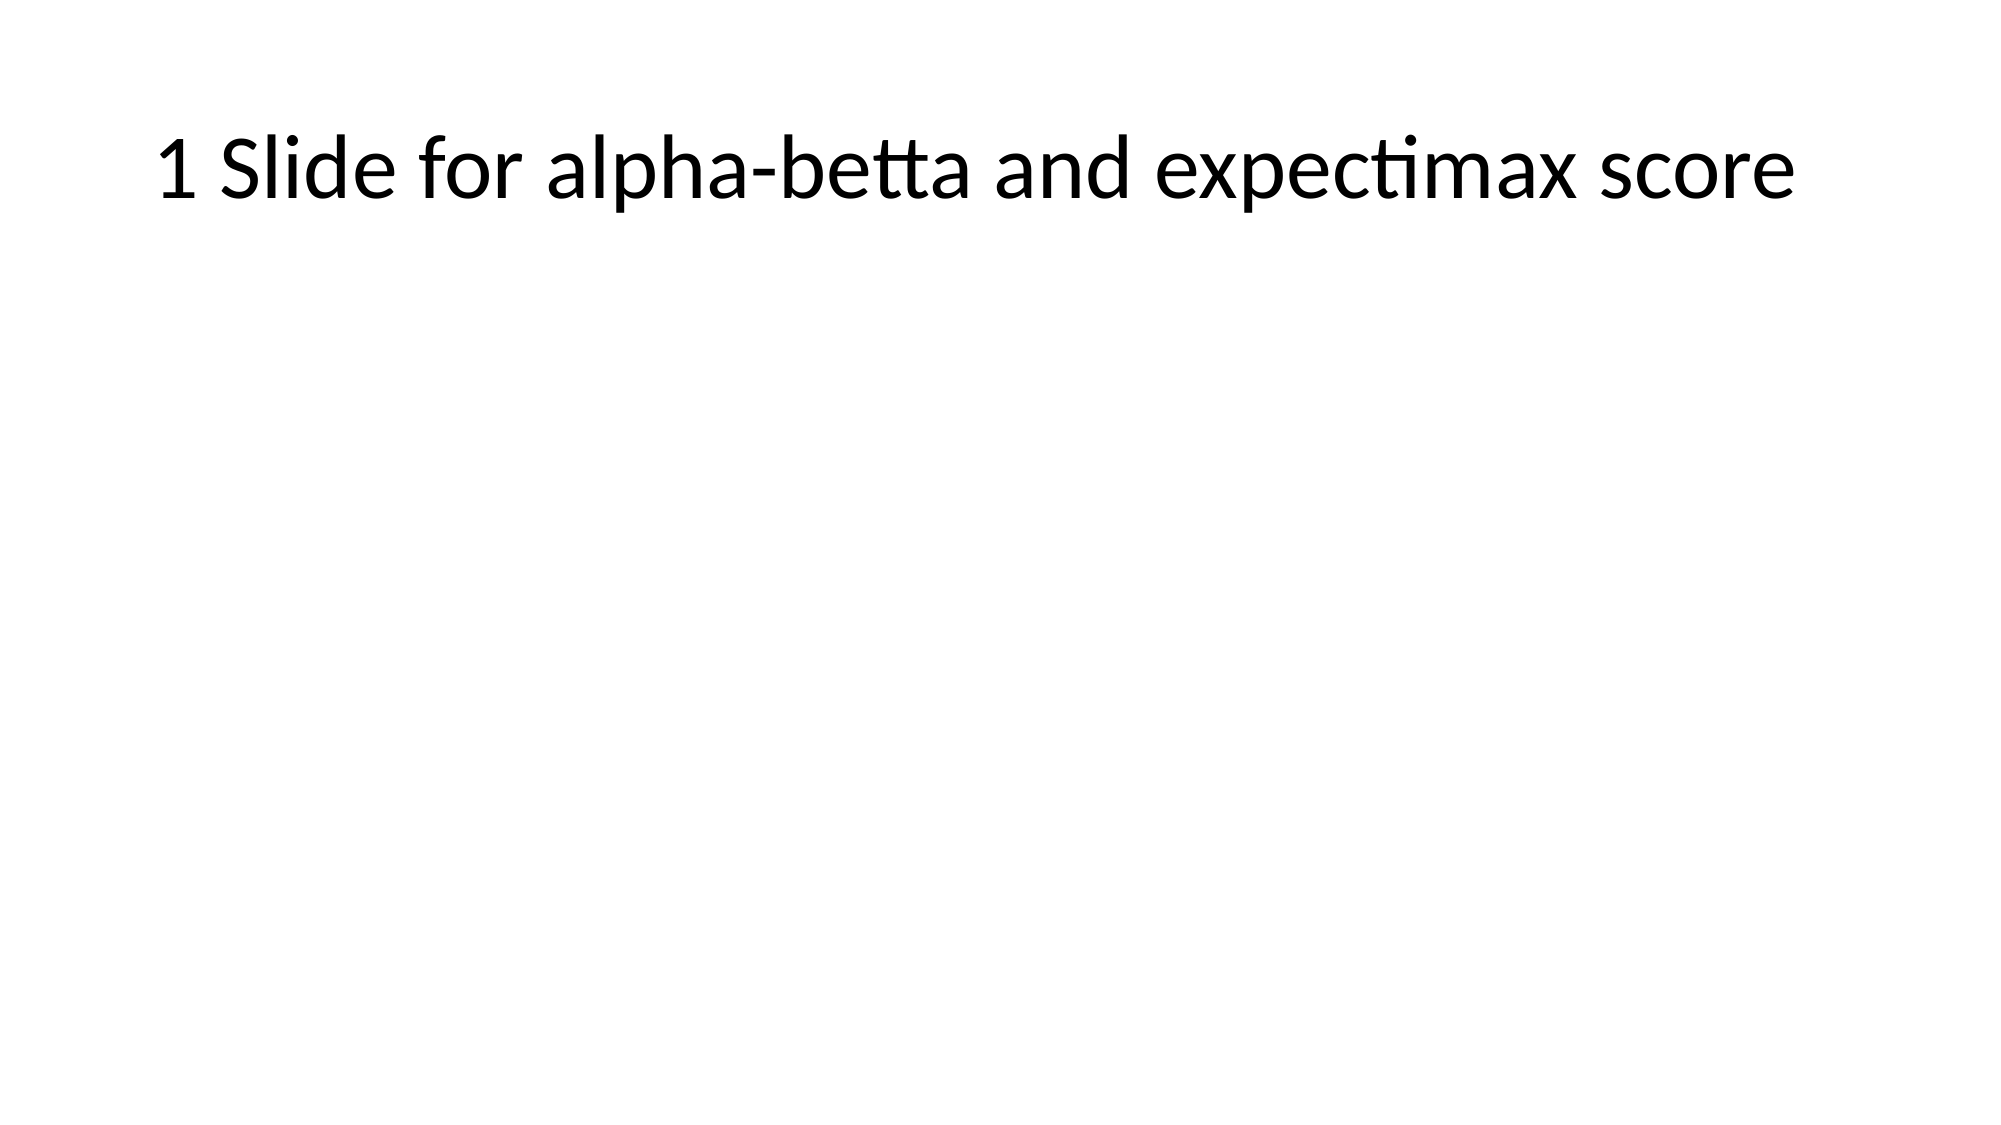

# 1 Slide for alpha-betta and expectimax score